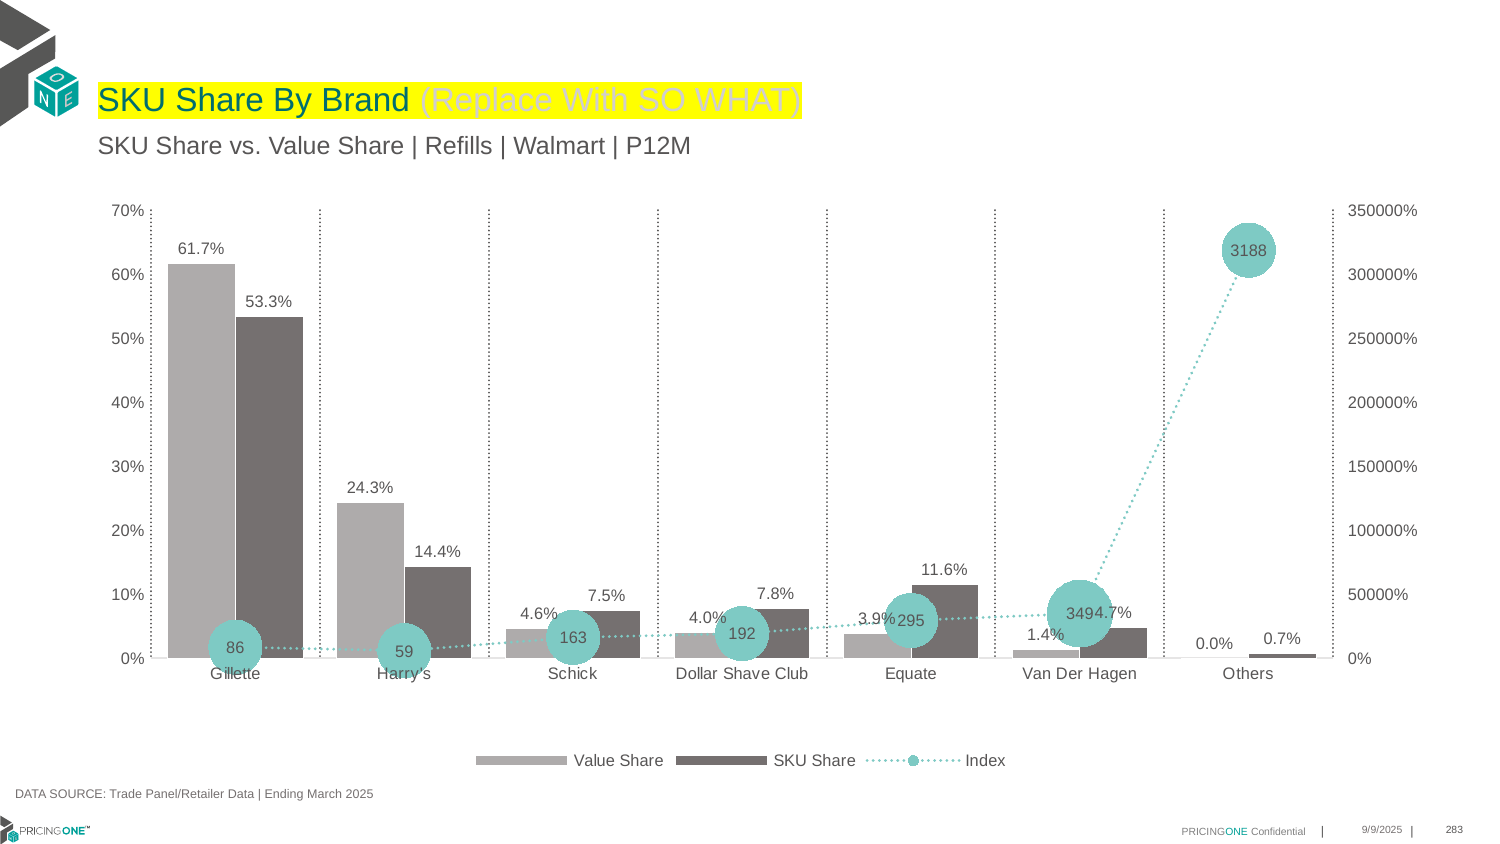

# SKU Share By Brand (Replace With SO WHAT)
SKU Share vs. Value Share | Refills | Walmart | P12M

### Chart

| Category | Value Share | SKU Share | Index |
|---|---|---|---|
| Gillette | 0.6170993931859944 | 0.5334045393858474 | 86.43737869064452 |
| Harry's | 0.24341488493153948 | 0.14371161548731626 | 59.0397812063692 |
| Schick | 0.04623071393586994 | 0.07519359145527363 | 162.64856207840583 |
| Dollar Shave Club | 0.040291297693214836 | 0.07754339118825092 | 192.45692153844288 |
| Equate | 0.039220718455250554 | 0.11567423230974619 | 294.9314466070436 |
| Van Der Hagen | 0.013513482367956495 | 0.04715620827770356 | 348.9567455204702 |
| Others | 0.00022950943017434677 | 0.007316421895861141 | 3187.8524077652164 |
DATA SOURCE: Trade Panel/Retailer Data | Ending March 2025

9/9/2025
283